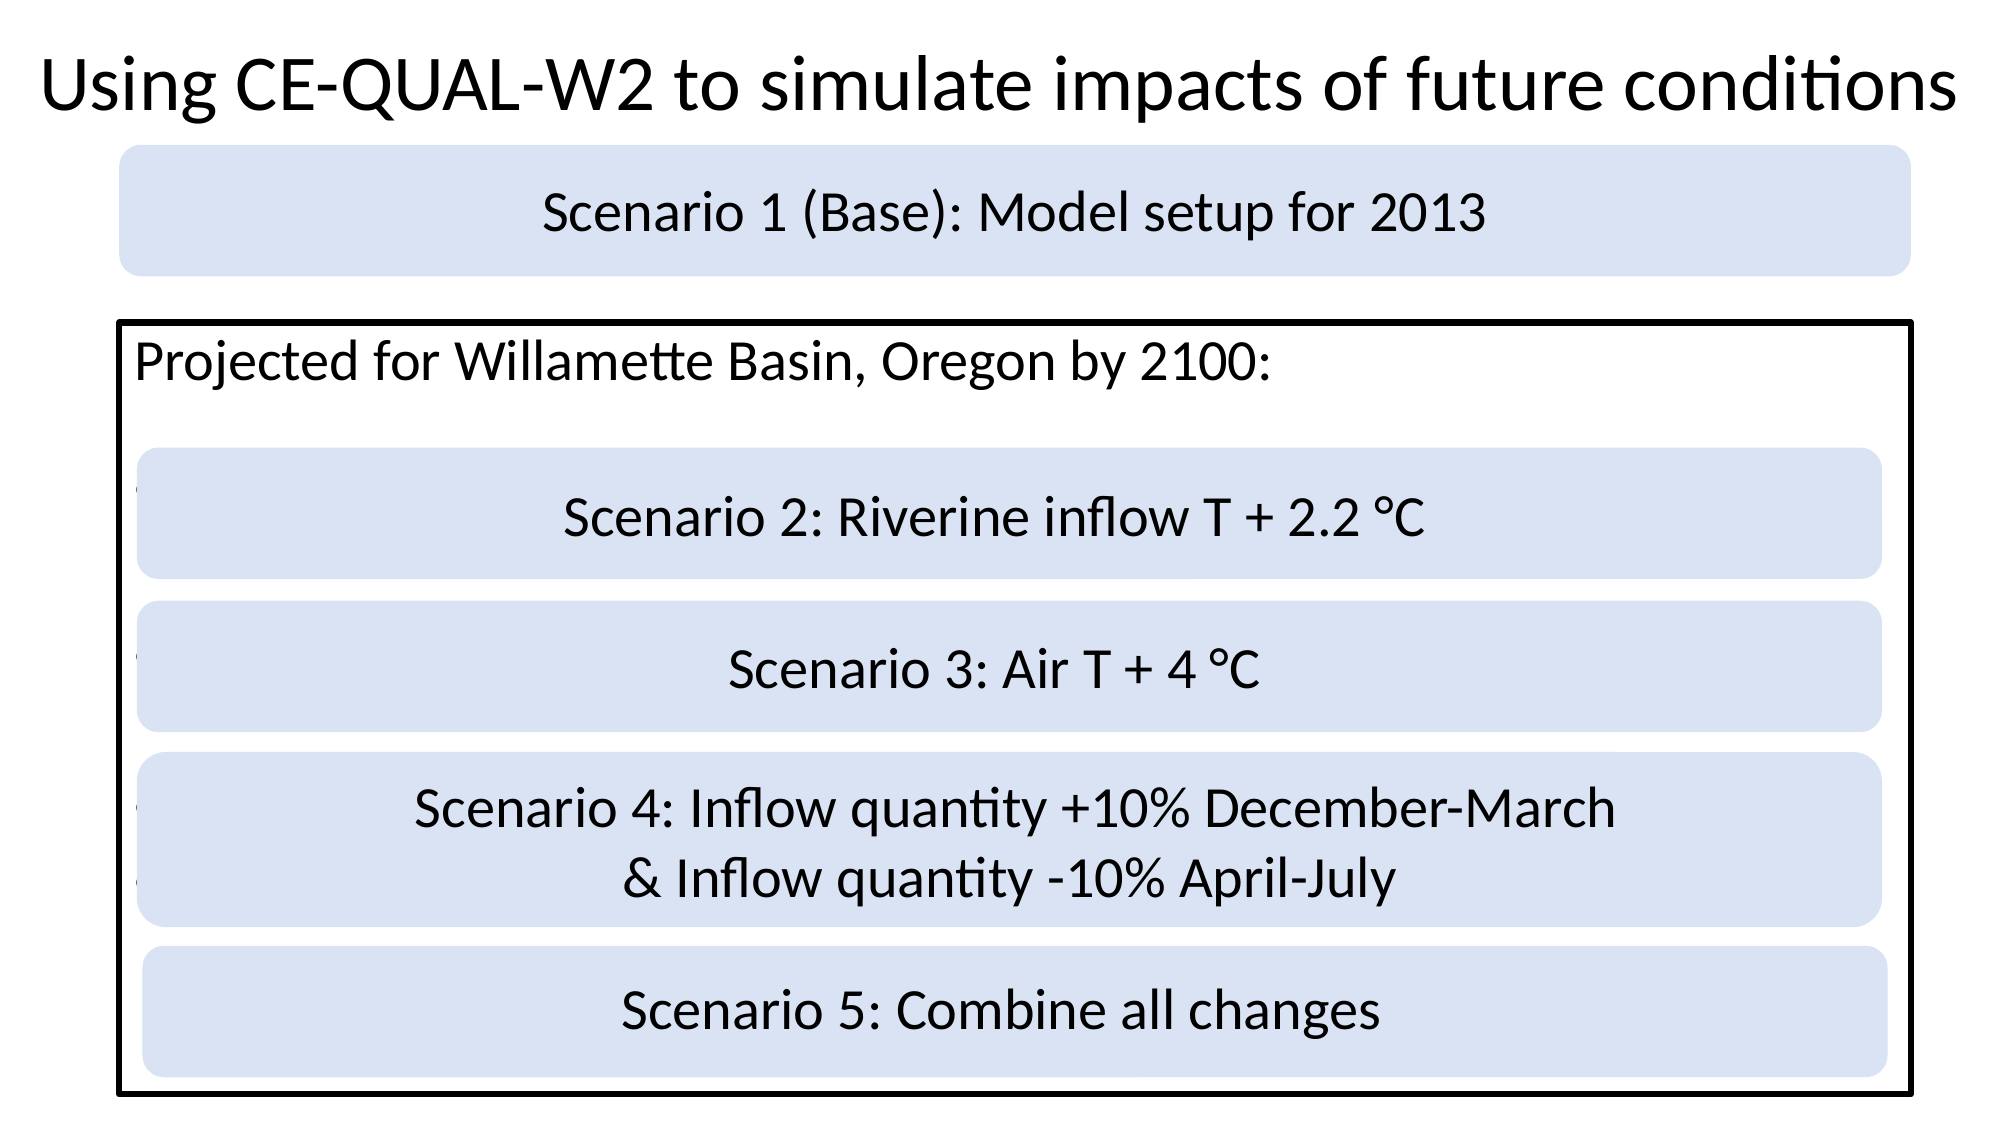

# Using CE-QUAL-W2 to simulate impacts of future conditions

Scenario 1 (Base): Model setup for 2013
Projected for Willamette Basin, Oregon by 2100:

Annual increase in stream temperature  of 2.2°C

Annual air temperature increase of 2 - 6 °C

Increase in Winter precipitation

Decrease in precipitation during growing season

Scenario 2: Riverine inflow T + 2.2 °C

Scenario 3: Air T + 4 °C

Scenario 4: Inflow quantity +10% December-March
& Inflow quantity -10% April-July

Scenario 5: Combine all changes
Source: Oregon Watershed Enhancement Board. (2024). Region 3 Observed & Projected Climate Changes. Oregon.Gov Water and Climate Resources. Retrieved November 19, 2024, from https://www.oregon.gov/oweb/resources/Pages/Water%20and%20Climate.aspx